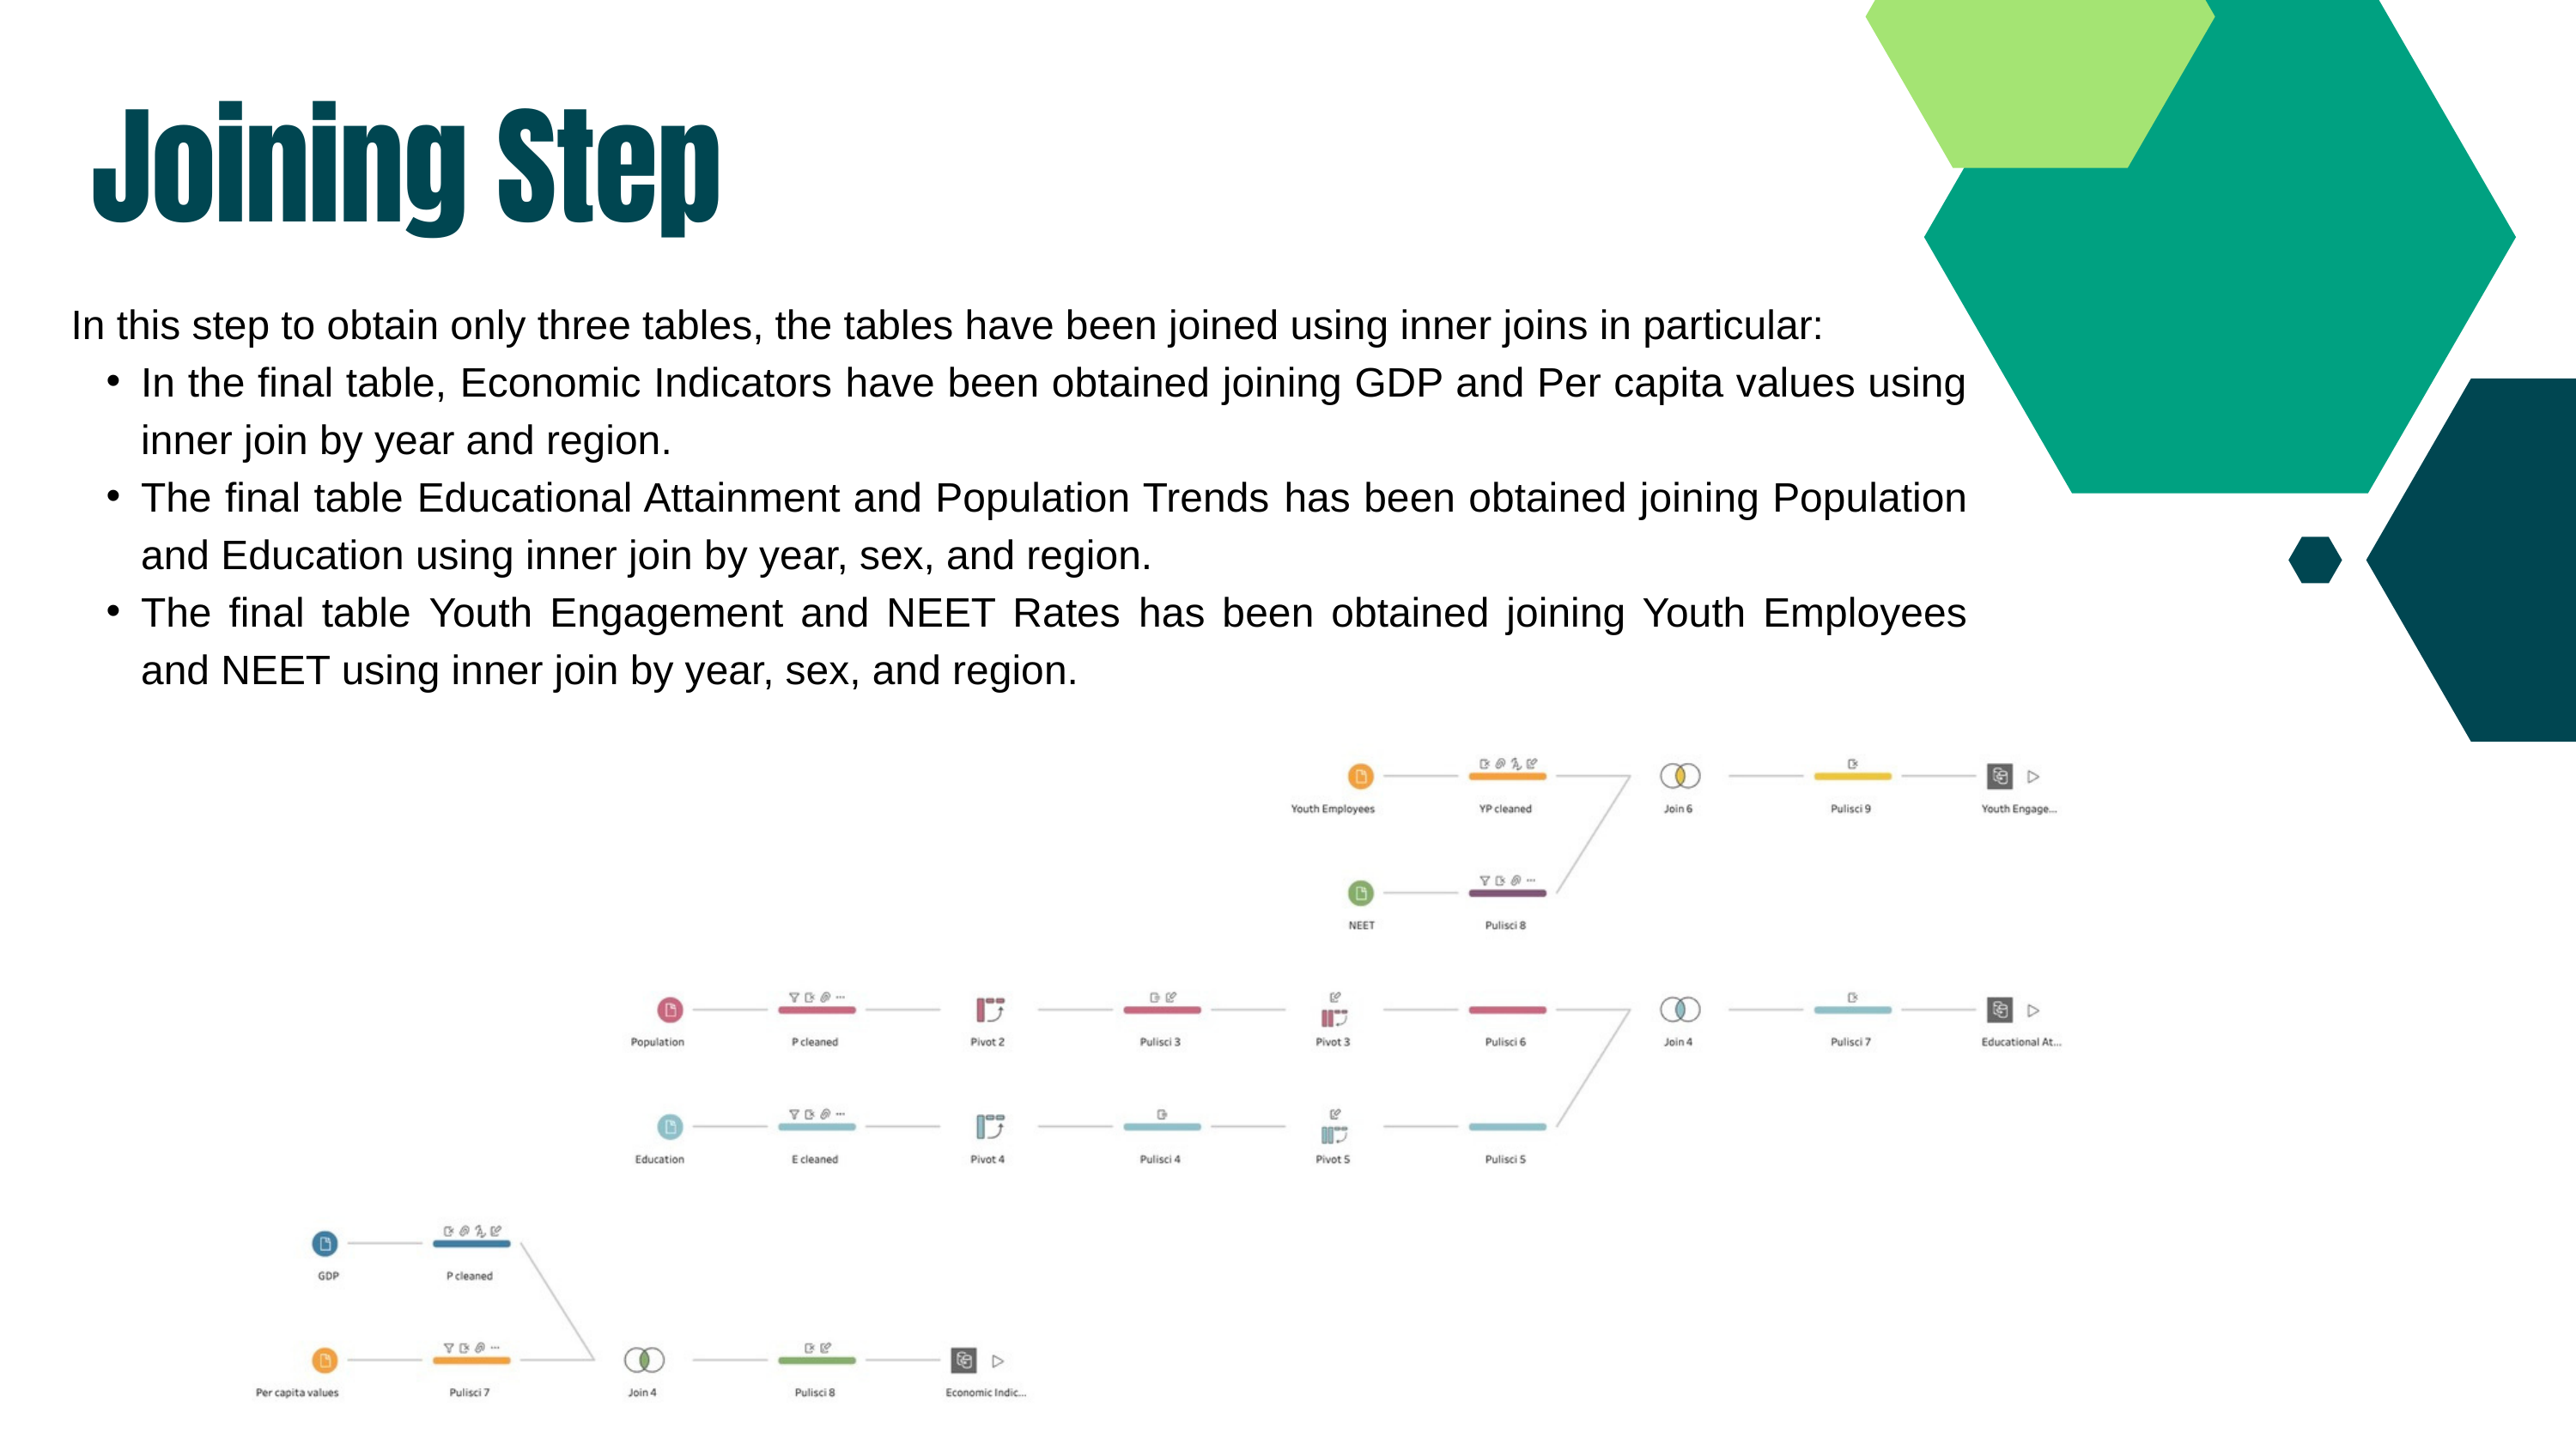

Joining Step
In this step to obtain only three tables, the tables have been joined using inner joins in particular:
In the final table, Economic Indicators have been obtained joining GDP and Per capita values using inner join by year and region.
The final table Educational Attainment and Population Trends has been obtained joining Population and Education using inner join by year, sex, and region.
The final table Youth Engagement and NEET Rates has been obtained joining Youth Employees and NEET using inner join by year, sex, and region.